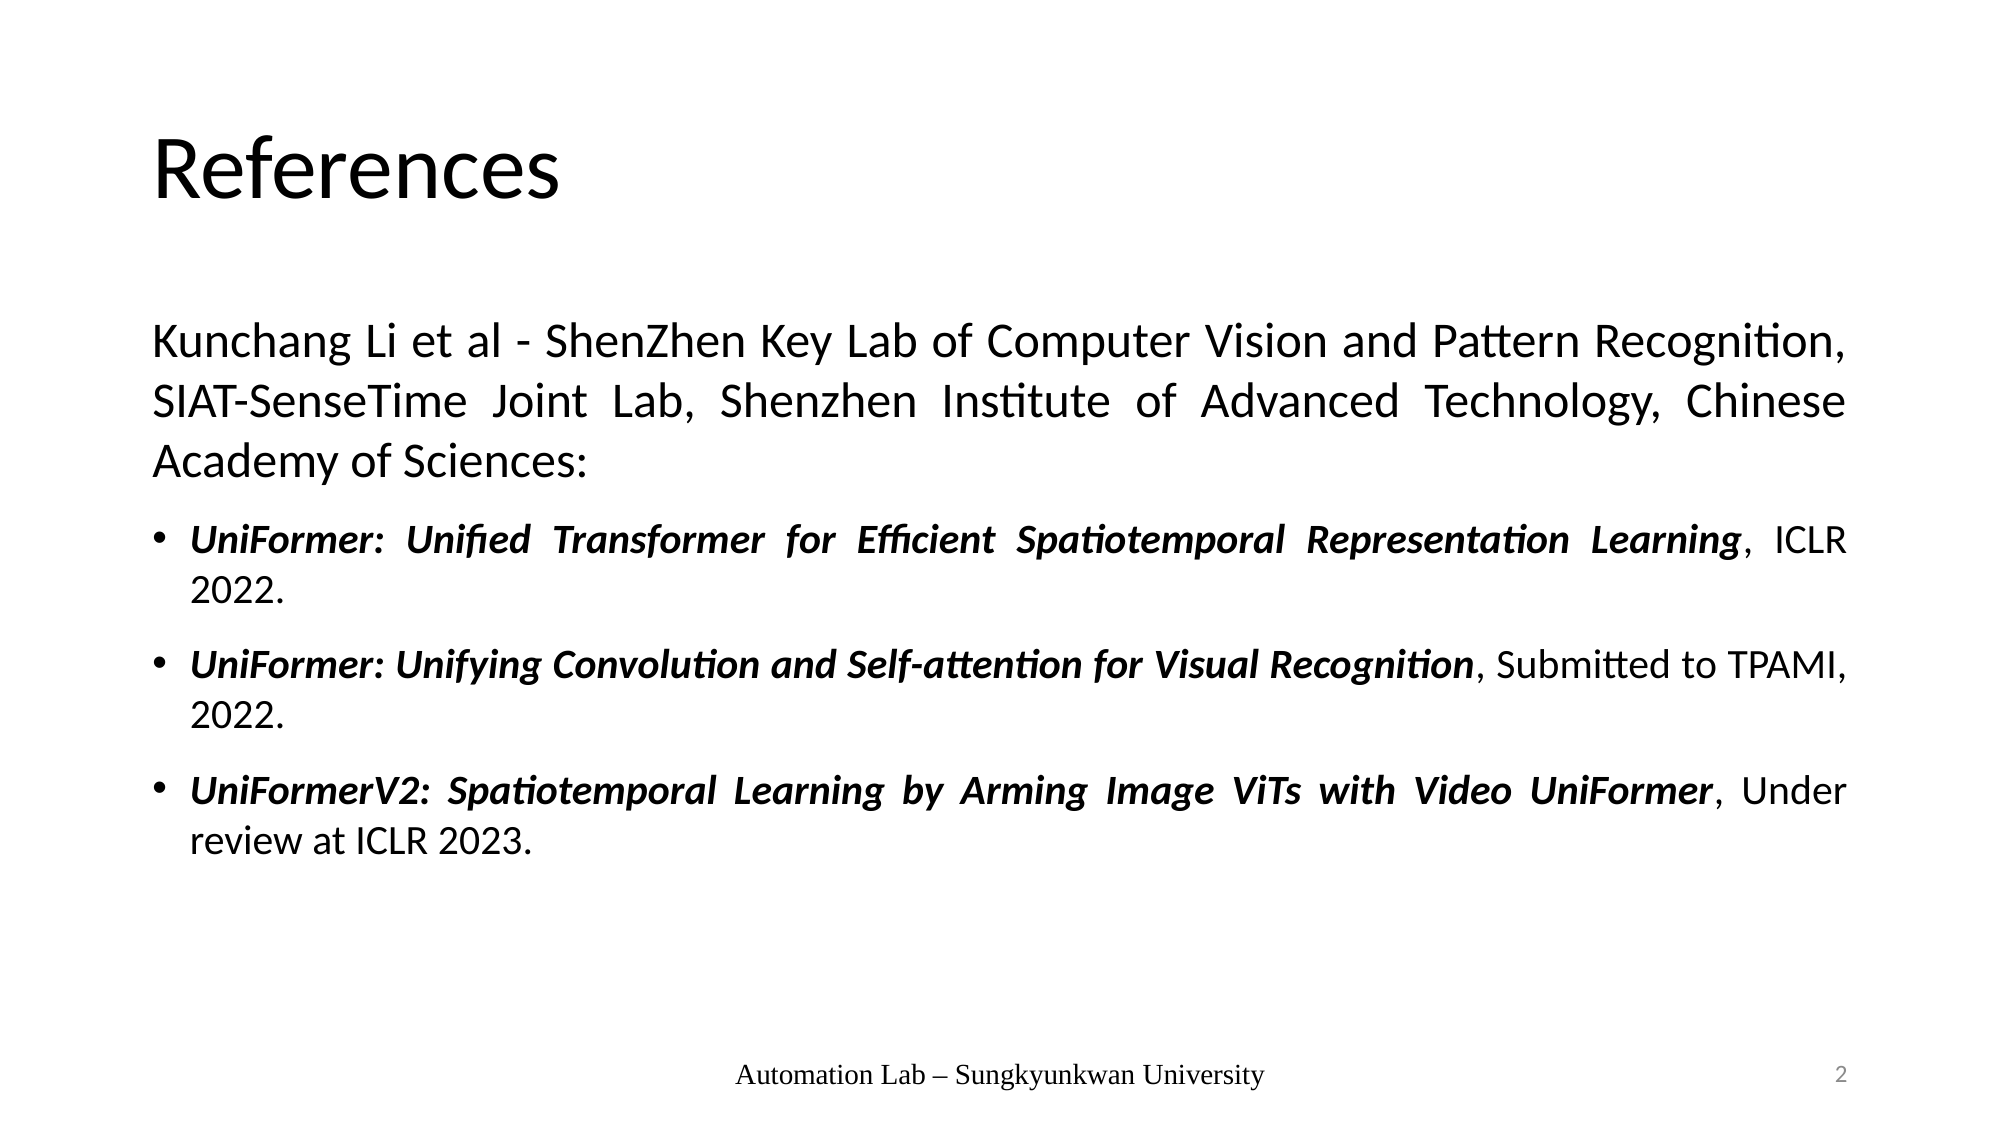

# References
Kunchang Li et al - ShenZhen Key Lab of Computer Vision and Pattern Recognition, SIAT-SenseTime Joint Lab, Shenzhen Institute of Advanced Technology, Chinese Academy of Sciences:
UniFormer: Unified Transformer for Efficient Spatiotemporal Representation Learning, ICLR 2022.
UniFormer: Unifying Convolution and Self-attention for Visual Recognition, Submitted to TPAMI, 2022.
UniFormerV2: Spatiotemporal Learning by Arming Image ViTs with Video UniFormer, Under review at ICLR 2023.
Automation Lab – Sungkyunkwan University
2